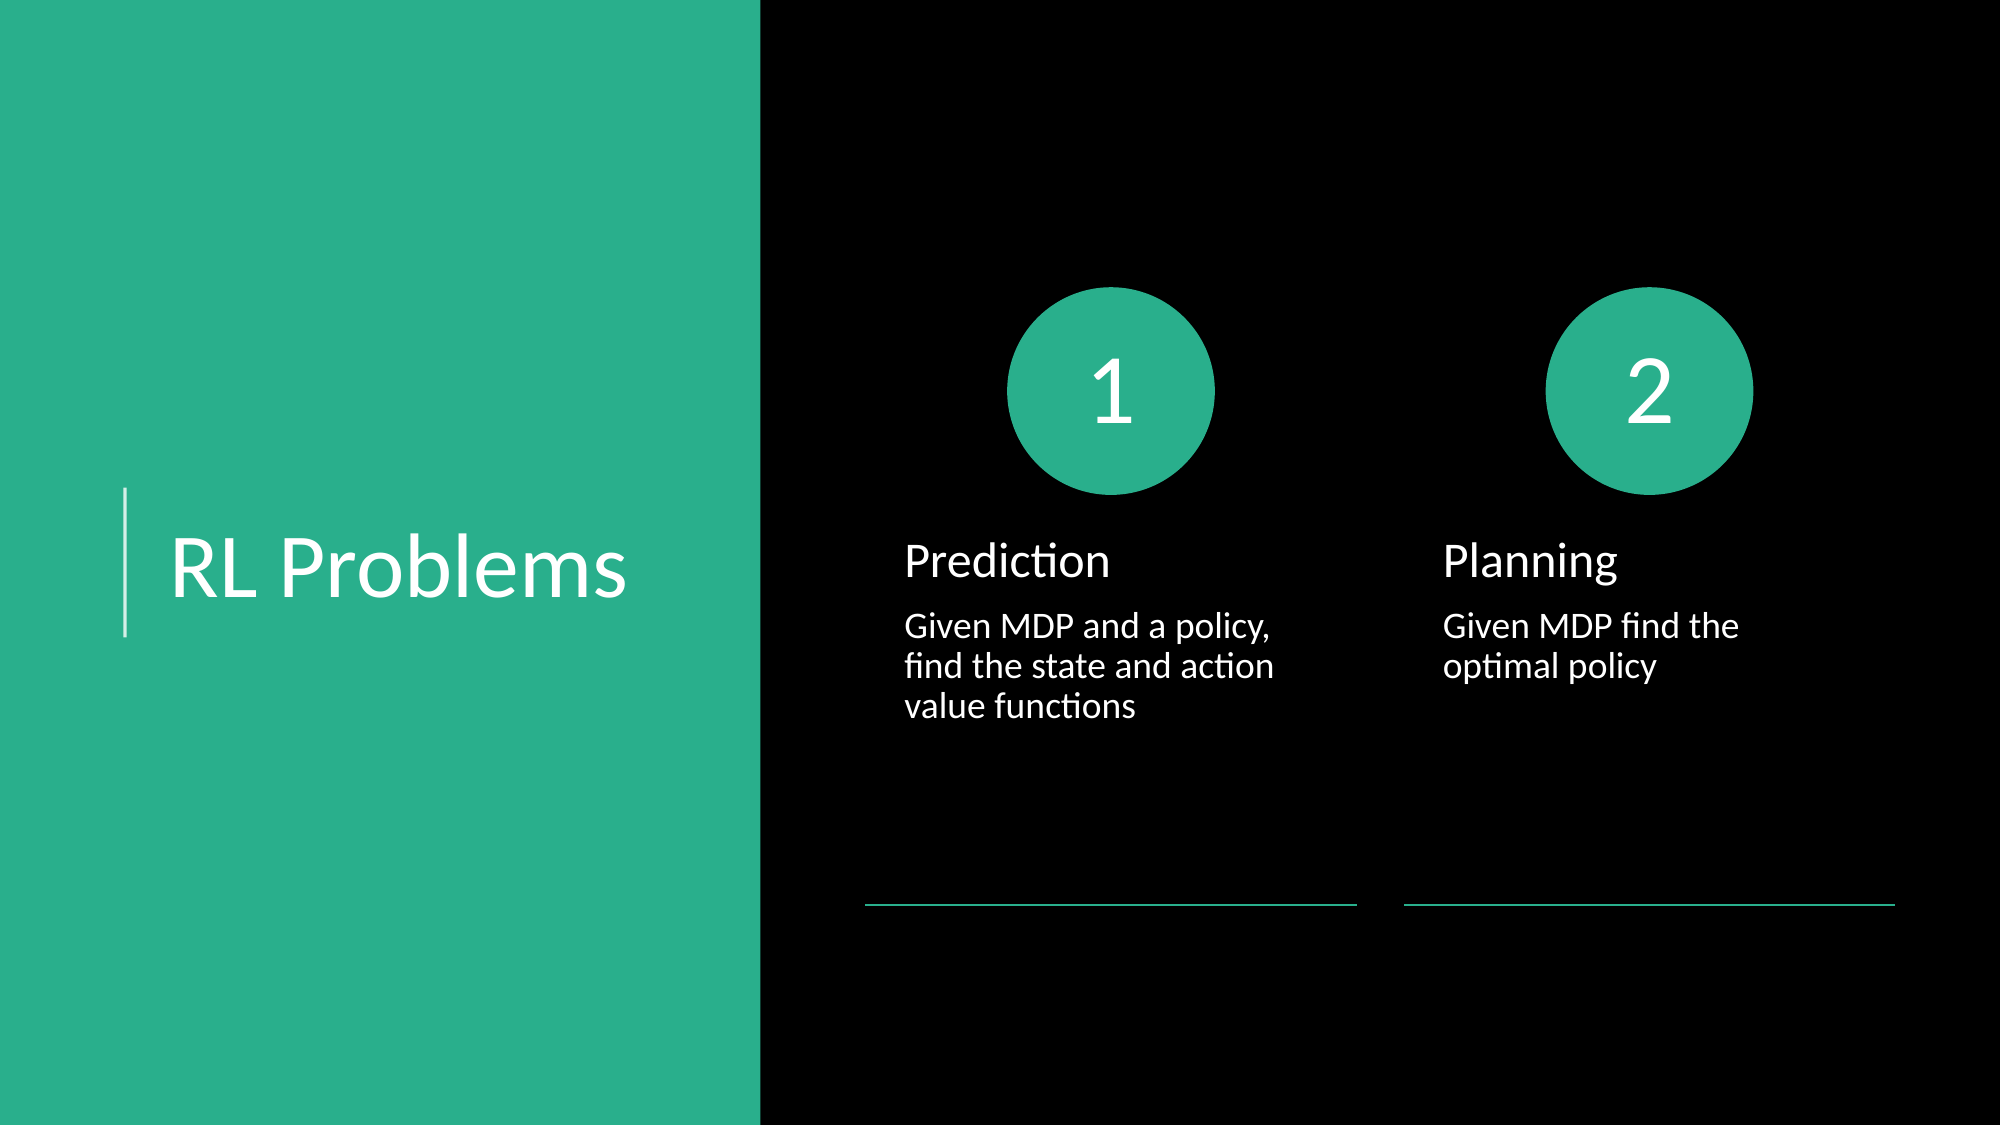

Prediction
Given MDP and a policy, find the state and action value functions
1
Planning
Given MDP find the optimal policy

2
# RL Problems